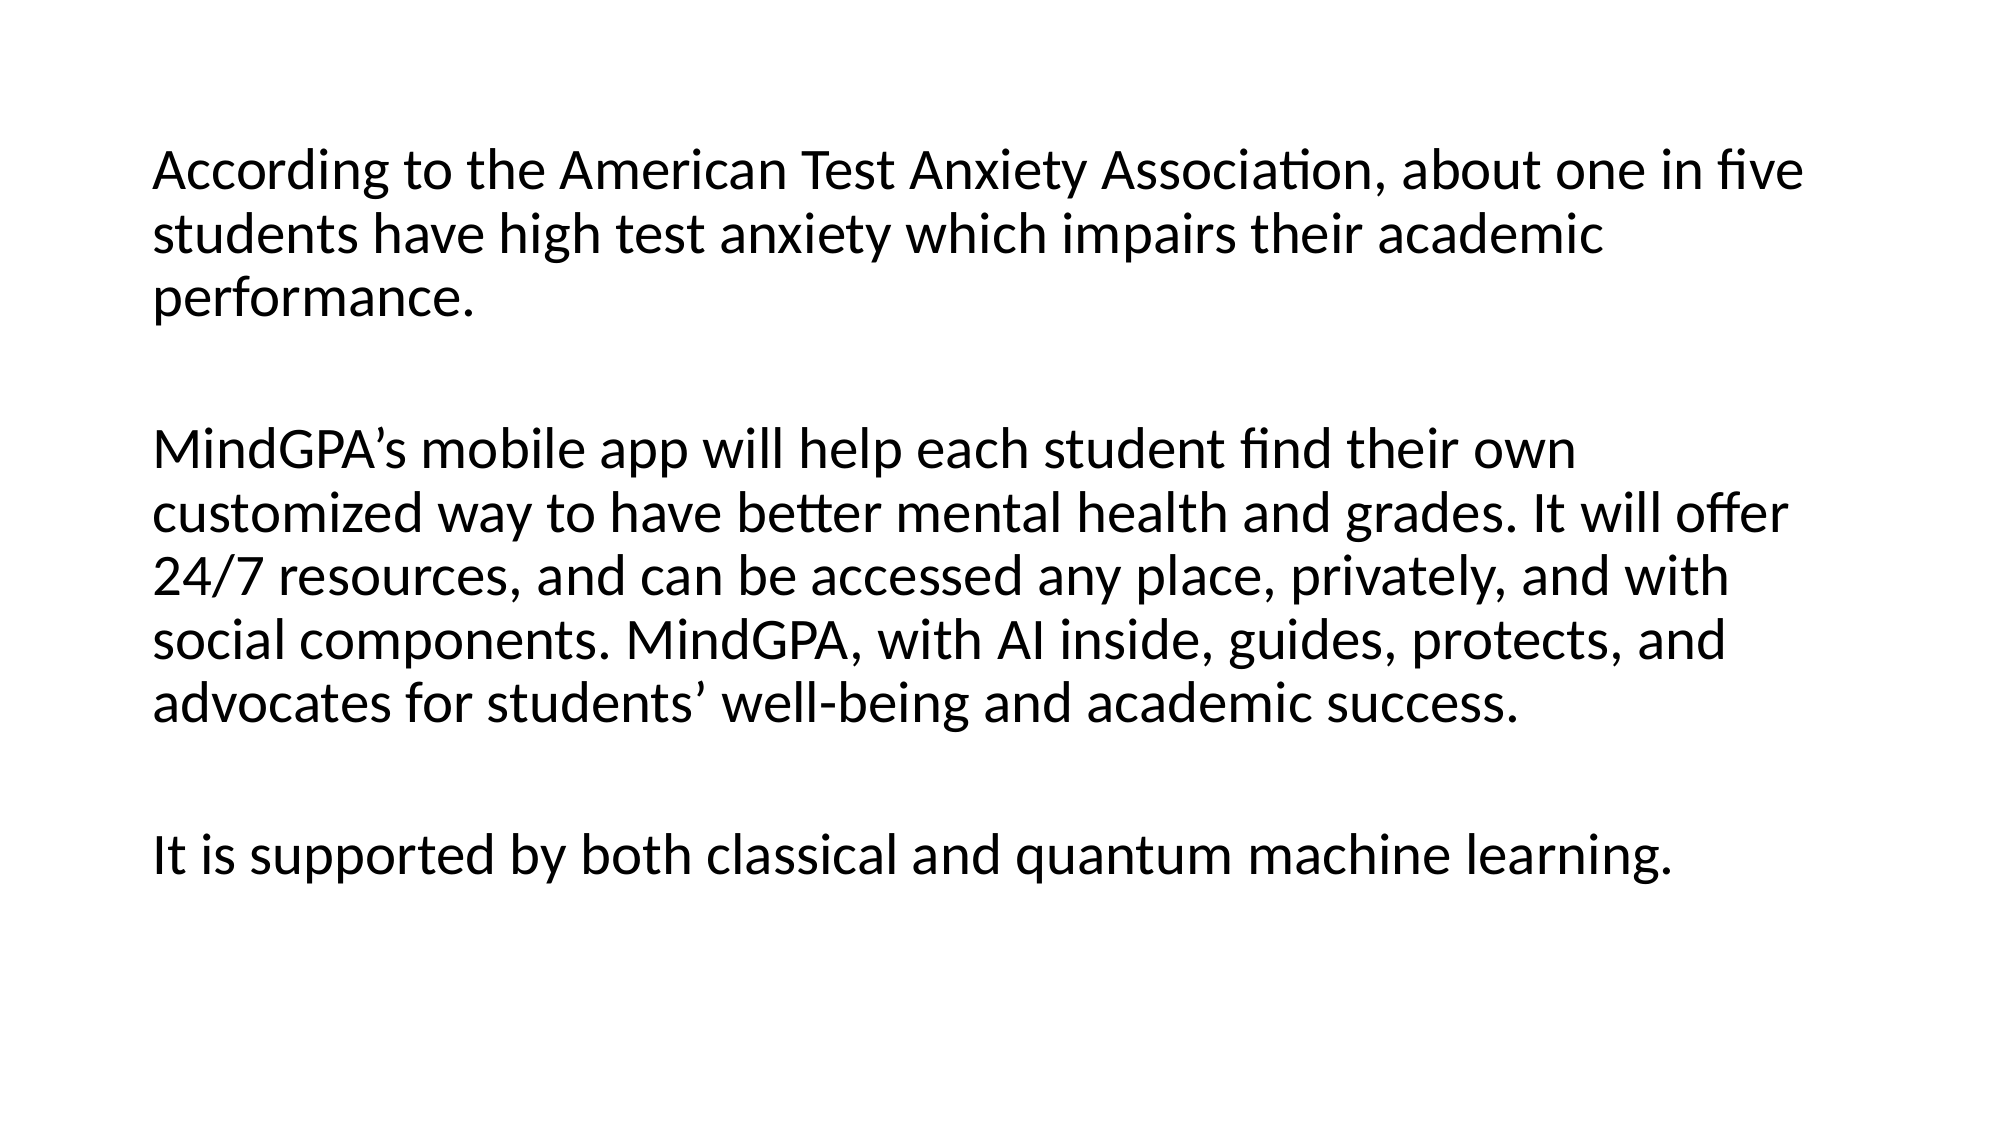

According to the American Test Anxiety Association, about one in five students have high test anxiety which impairs their academic performance.

MindGPA’s mobile app will help each student find their own customized way to have better mental health and grades. It will offer 24/7 resources, and can be accessed any place, privately, and with social components. MindGPA, with AI inside, guides, protects, and advocates for students’ well-being and academic success.

It is supported by both classical and quantum machine learning.